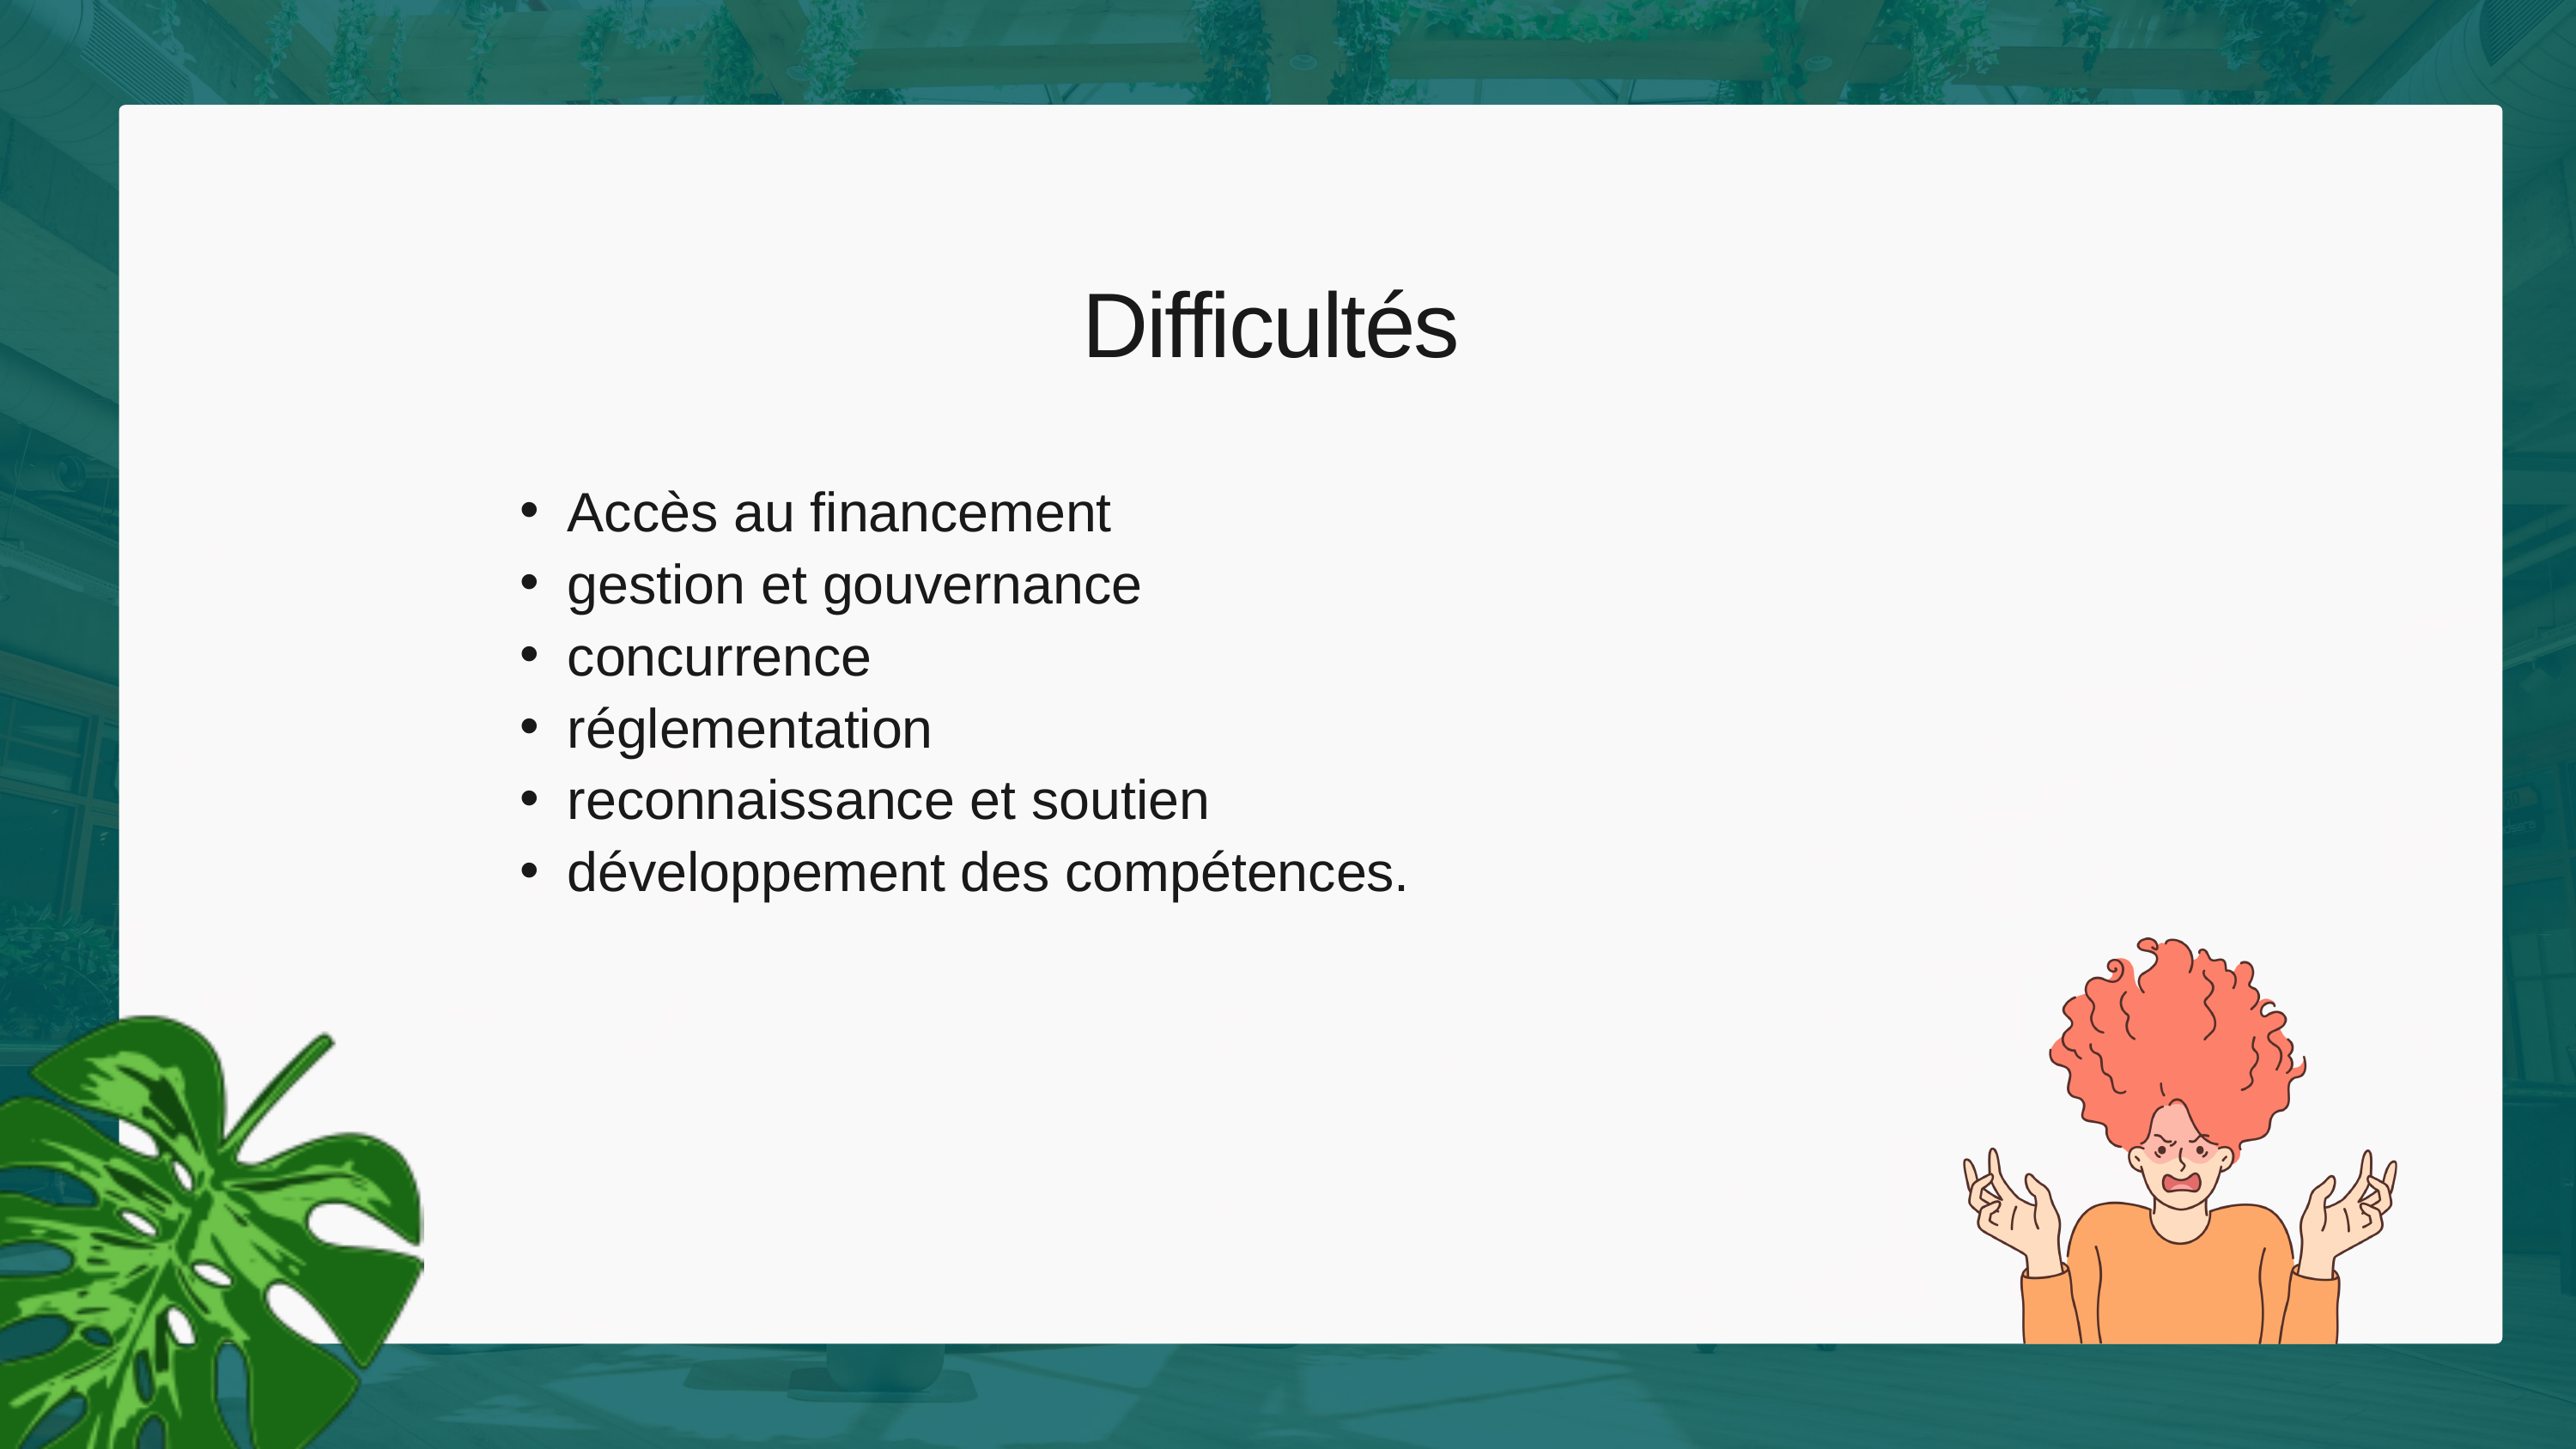

Difficultés
Accès au financement
gestion et gouvernance
concurrence
réglementation
reconnaissance et soutien
développement des compétences.